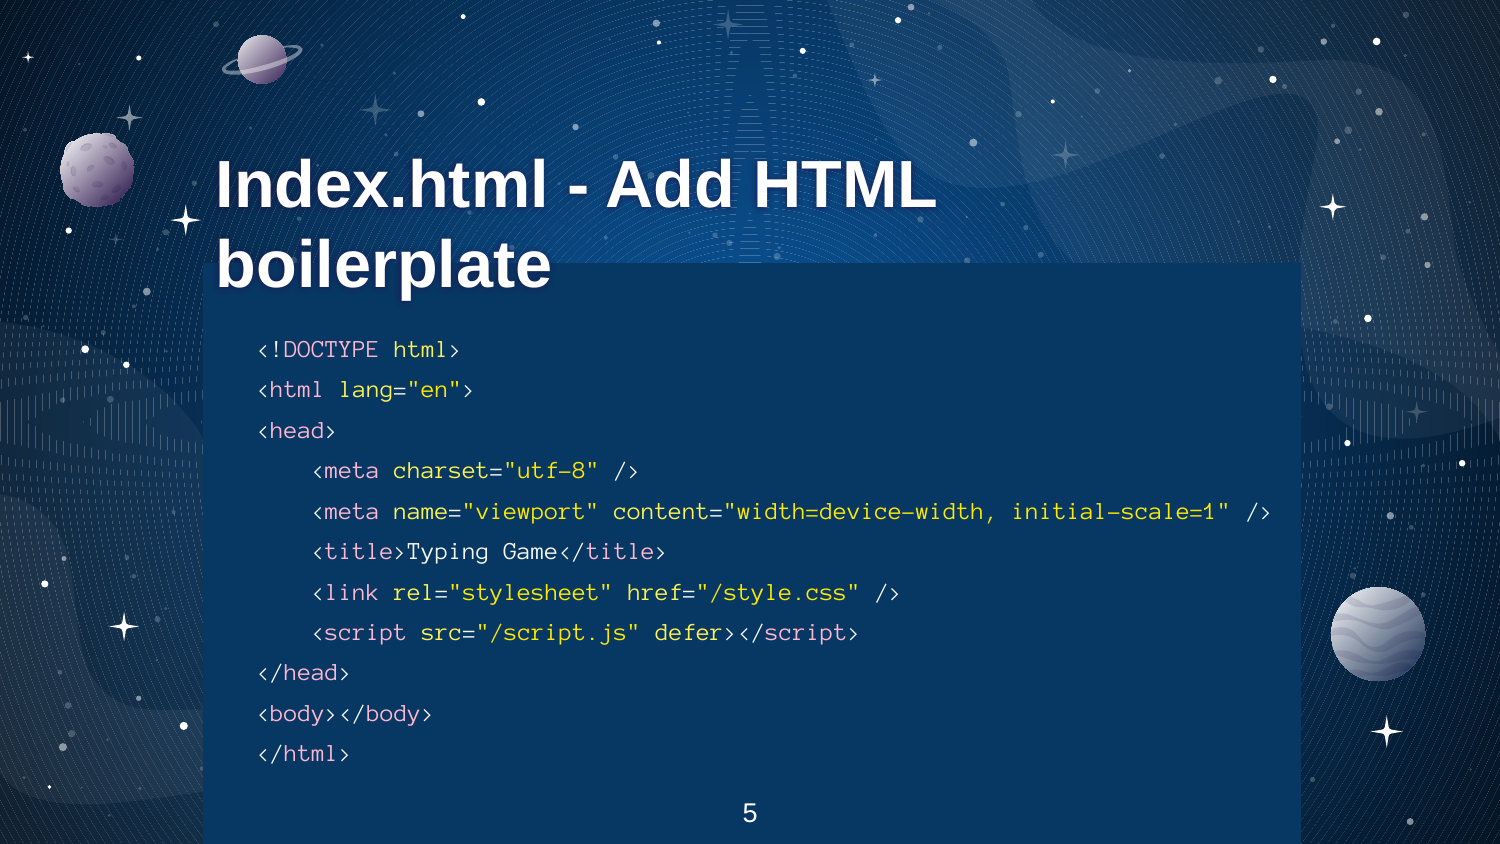

# Index.html - Add HTML boilerplate

<!DOCTYPE html>
<html lang="en">
<head>
    <meta charset="utf-8" />
    <meta name="viewport" content="width=device-width, initial-scale=1" />
    <title>Typing Game</title>
    <link rel="stylesheet" href="/style.css" />
    <script src="/script.js" defer></script>
</head>
<body></body>
</html>

5